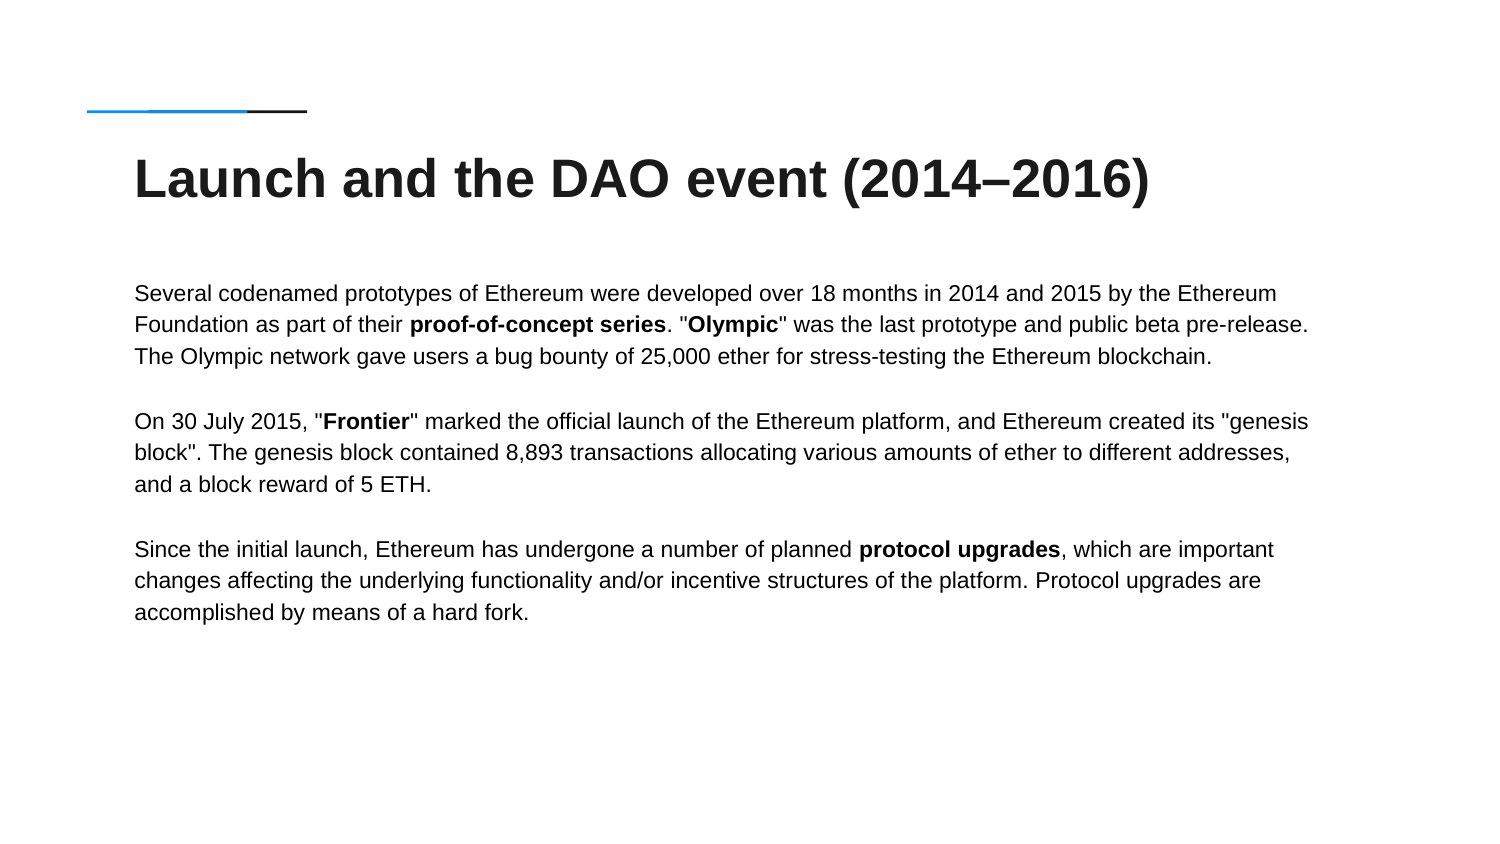

Launch and the DAO event (2014–2016)

Several codenamed prototypes of Ethereum were developed over 18 months in 2014 and 2015 by the Ethereum Foundation as part of their proof-of-concept series. "Olympic" was the last prototype and public beta pre-release. The Olympic network gave users a bug bounty of 25,000 ether for stress-testing the Ethereum blockchain.
On 30 July 2015, "Frontier" marked the official launch of the Ethereum platform, and Ethereum created its "genesis block". The genesis block contained 8,893 transactions allocating various amounts of ether to different addresses, and a block reward of 5 ETH.
Since the initial launch, Ethereum has undergone a number of planned protocol upgrades, which are important changes affecting the underlying functionality and/or incentive structures of the platform. Protocol upgrades are accomplished by means of a hard fork.